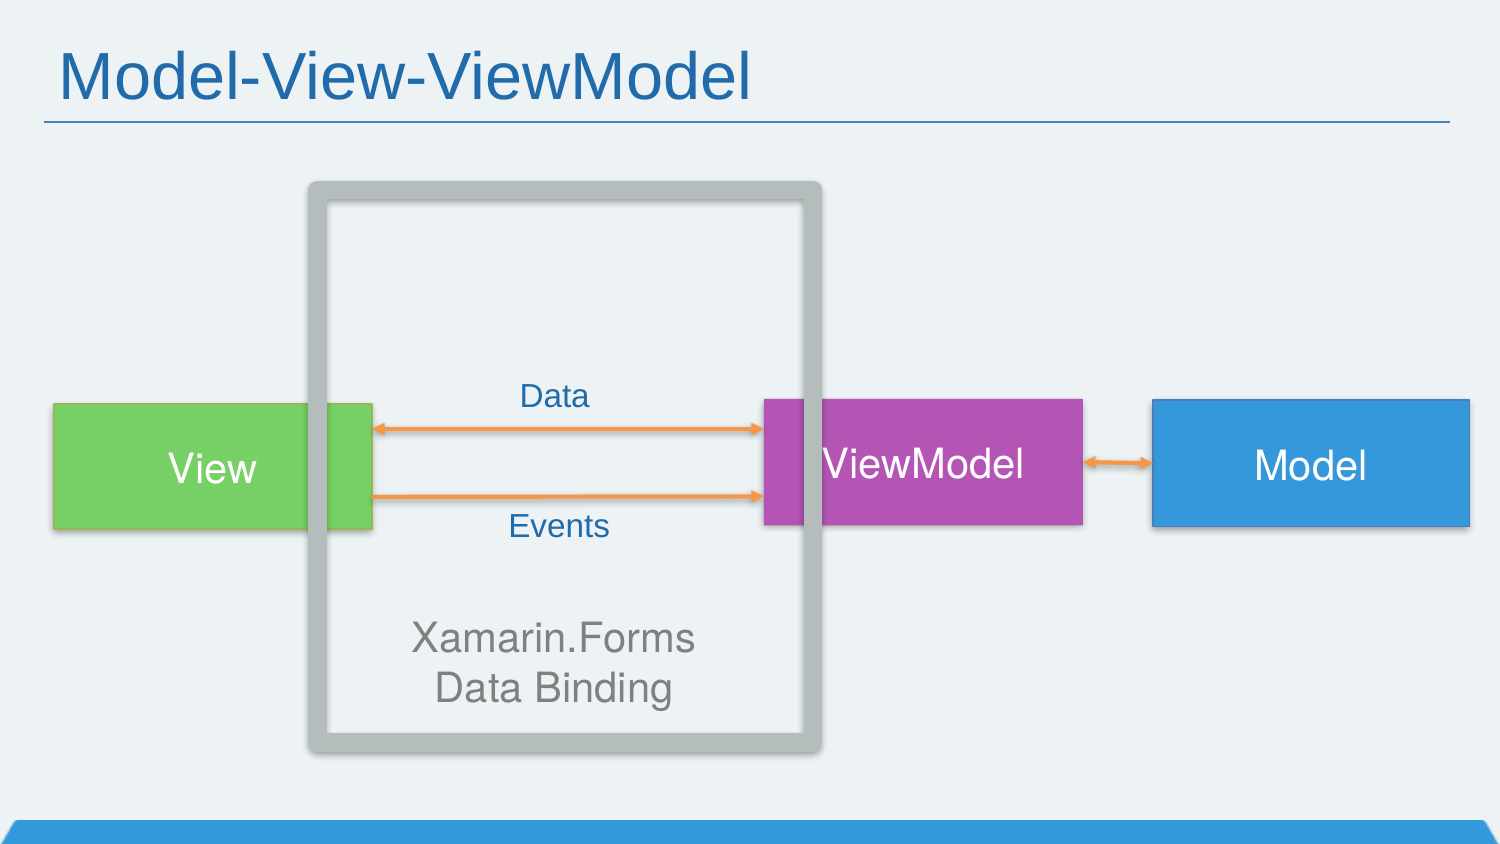

# Model-View-ViewModel

Data
ViewModel
Model
View
Events
Xamarin.Forms Data Binding